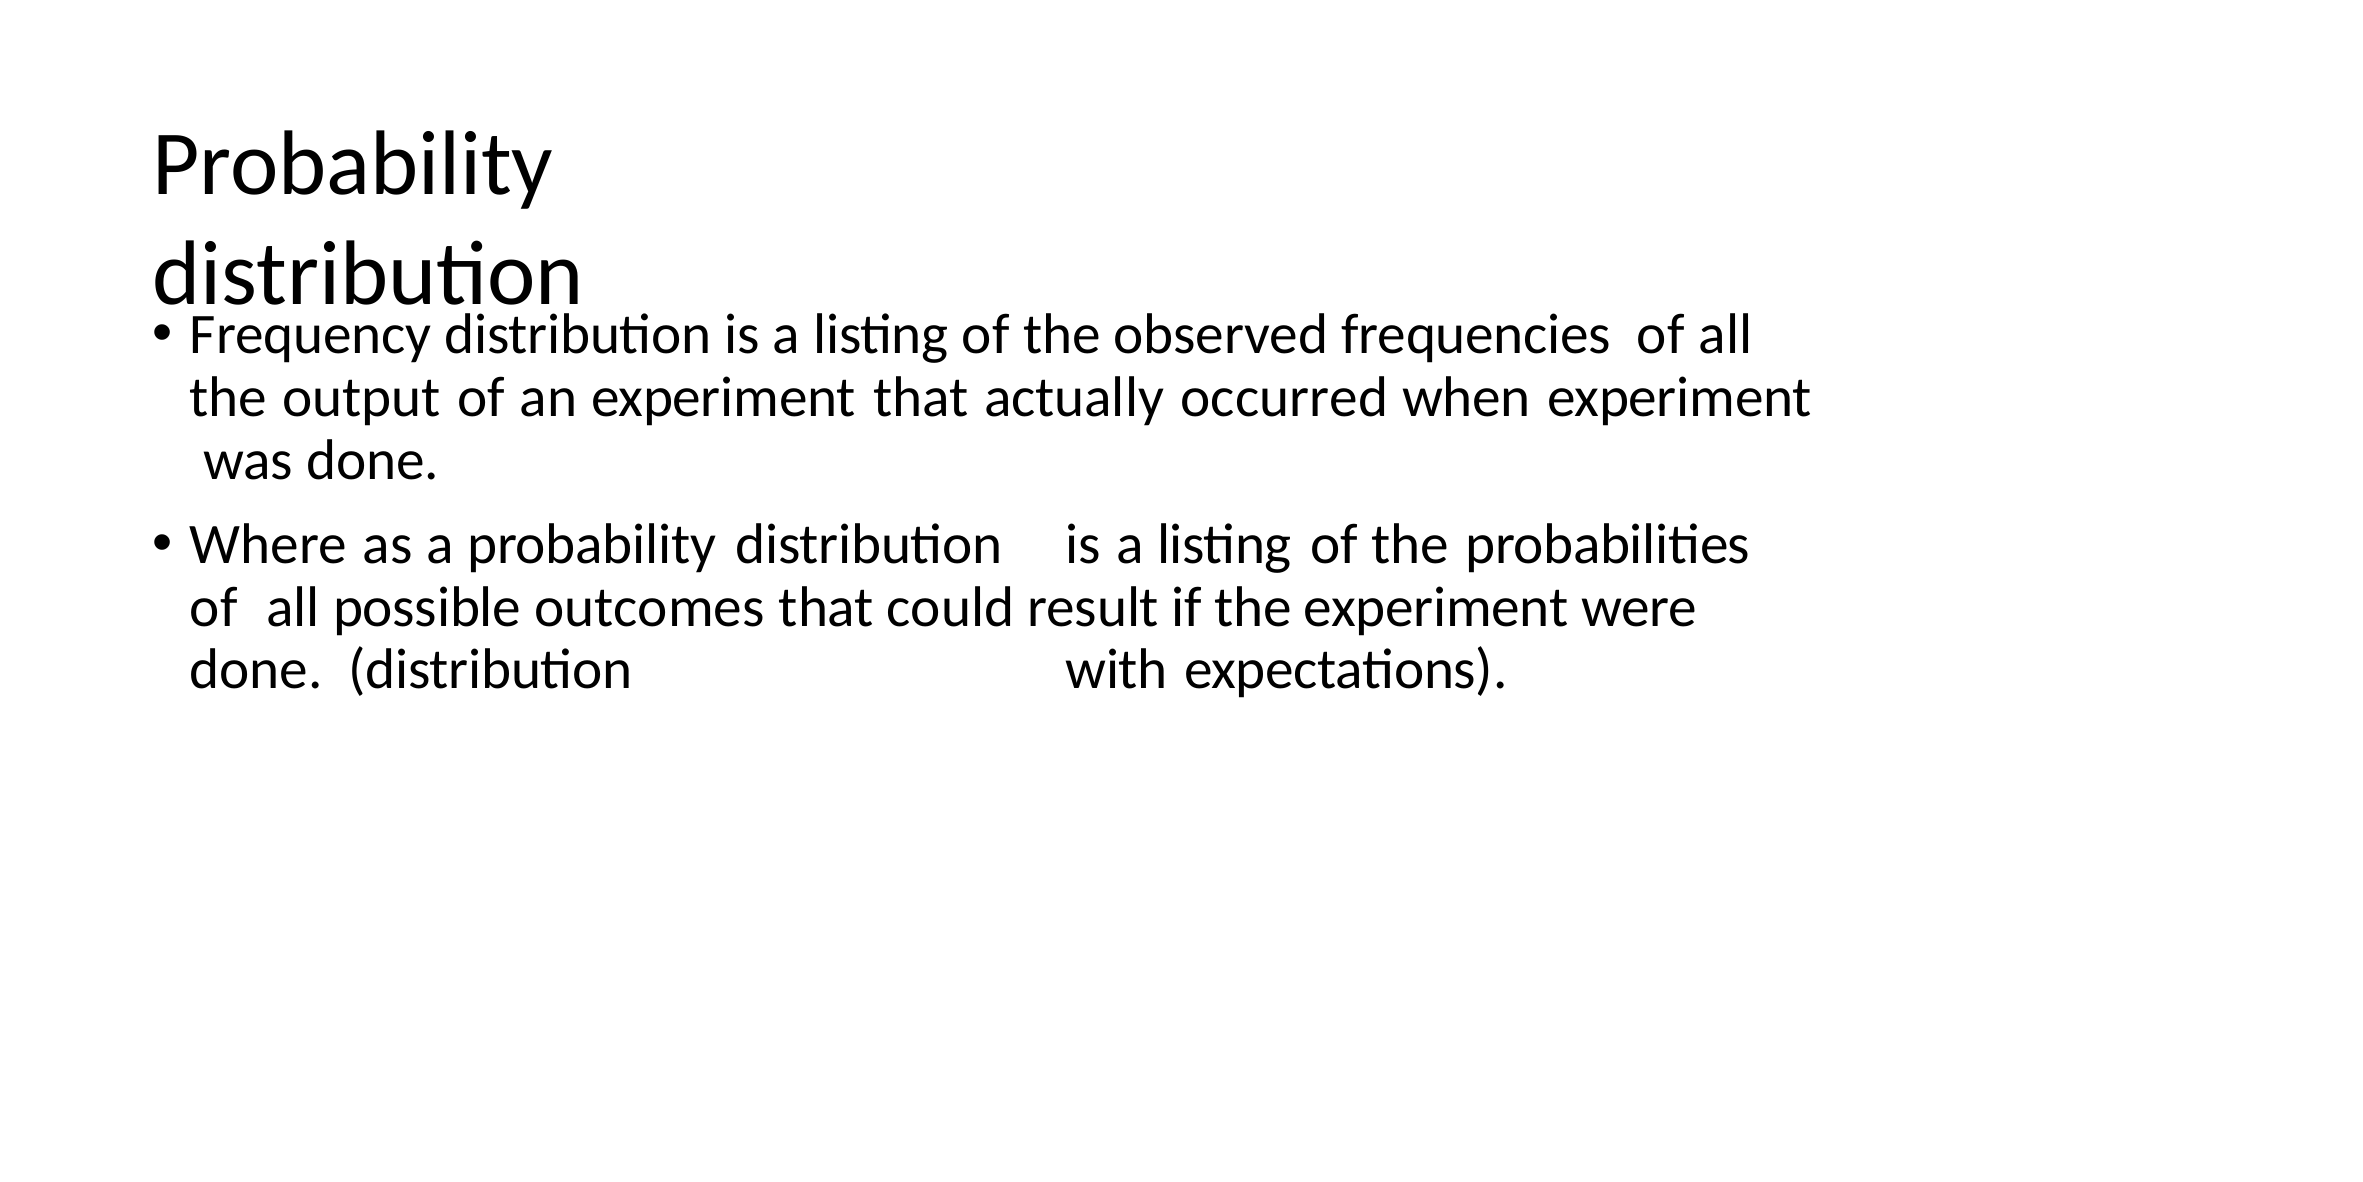

# Probability distribution
Frequency distribution is a listing of the observed frequencies of all  the output of an experiment that actually occurred when experiment  was done.
Where as a probability distribution	is a listing of the probabilities	of  all possible outcomes that could result if the experiment were done.  (distribution	with expectations).